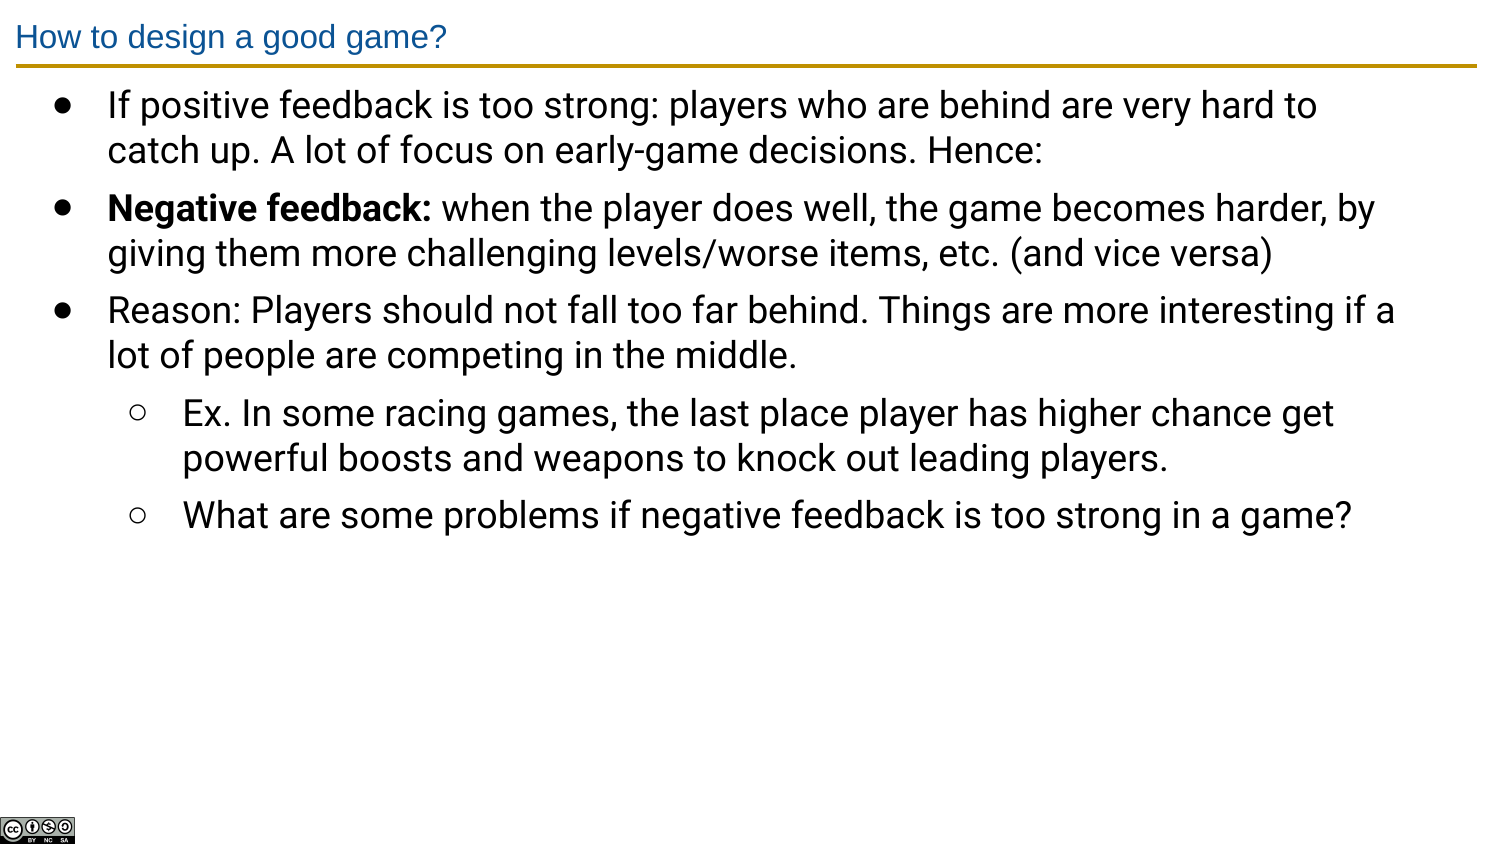

# How to design a good game?

If positive feedback is too strong: players who are behind are very hard to catch up. A lot of focus on early-game decisions. Hence:
Negative feedback: when the player does well, the game becomes harder, by giving them more challenging levels/worse items, etc. (and vice versa)
Reason: Players should not fall too far behind. Things are more interesting if a lot of people are competing in the middle.
Ex. In some racing games, the last place player has higher chance get powerful boosts and weapons to knock out leading players.
What are some problems if negative feedback is too strong in a game?